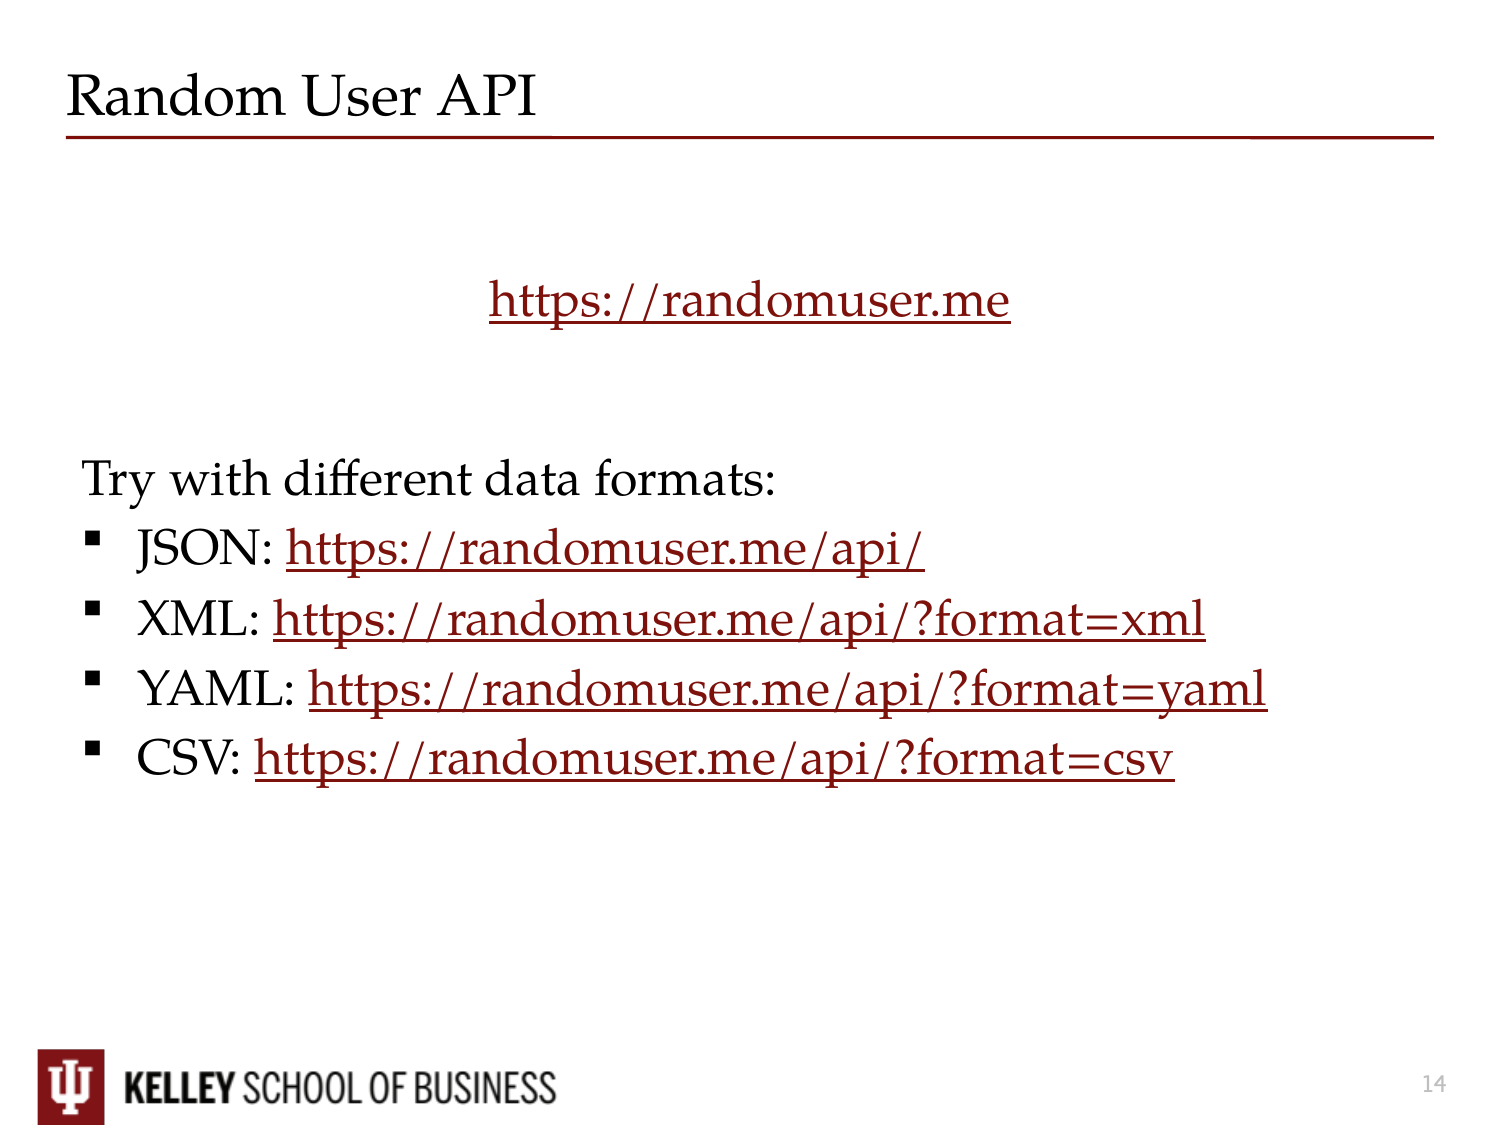

14
# Random User API

https://randomuser.me
Try with different data formats:
JSON: https://randomuser.me/api/
XML: https://randomuser.me/api/?format=xml
YAML: https://randomuser.me/api/?format=yaml
CSV: https://randomuser.me/api/?format=csv